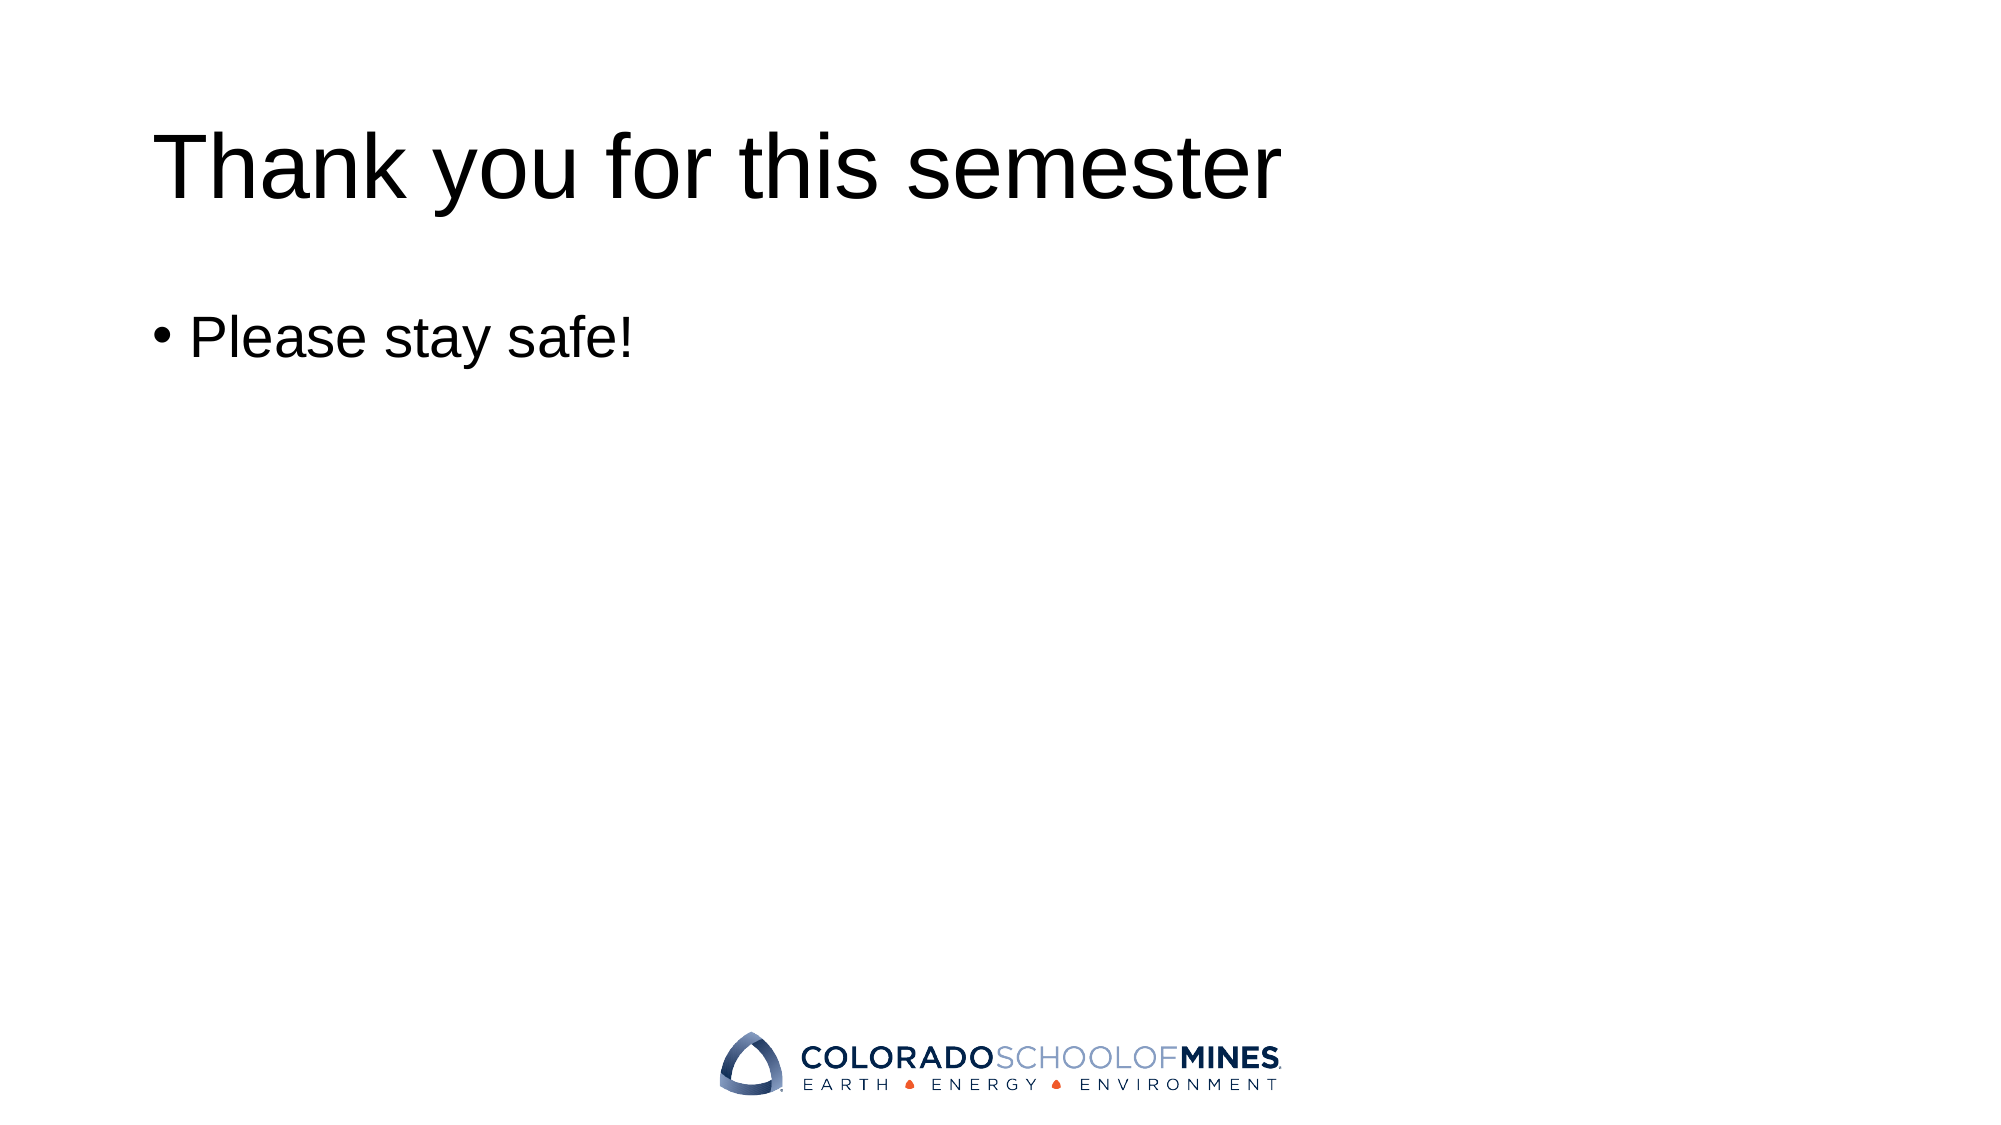

# Thank you for this semester
Please stay safe!